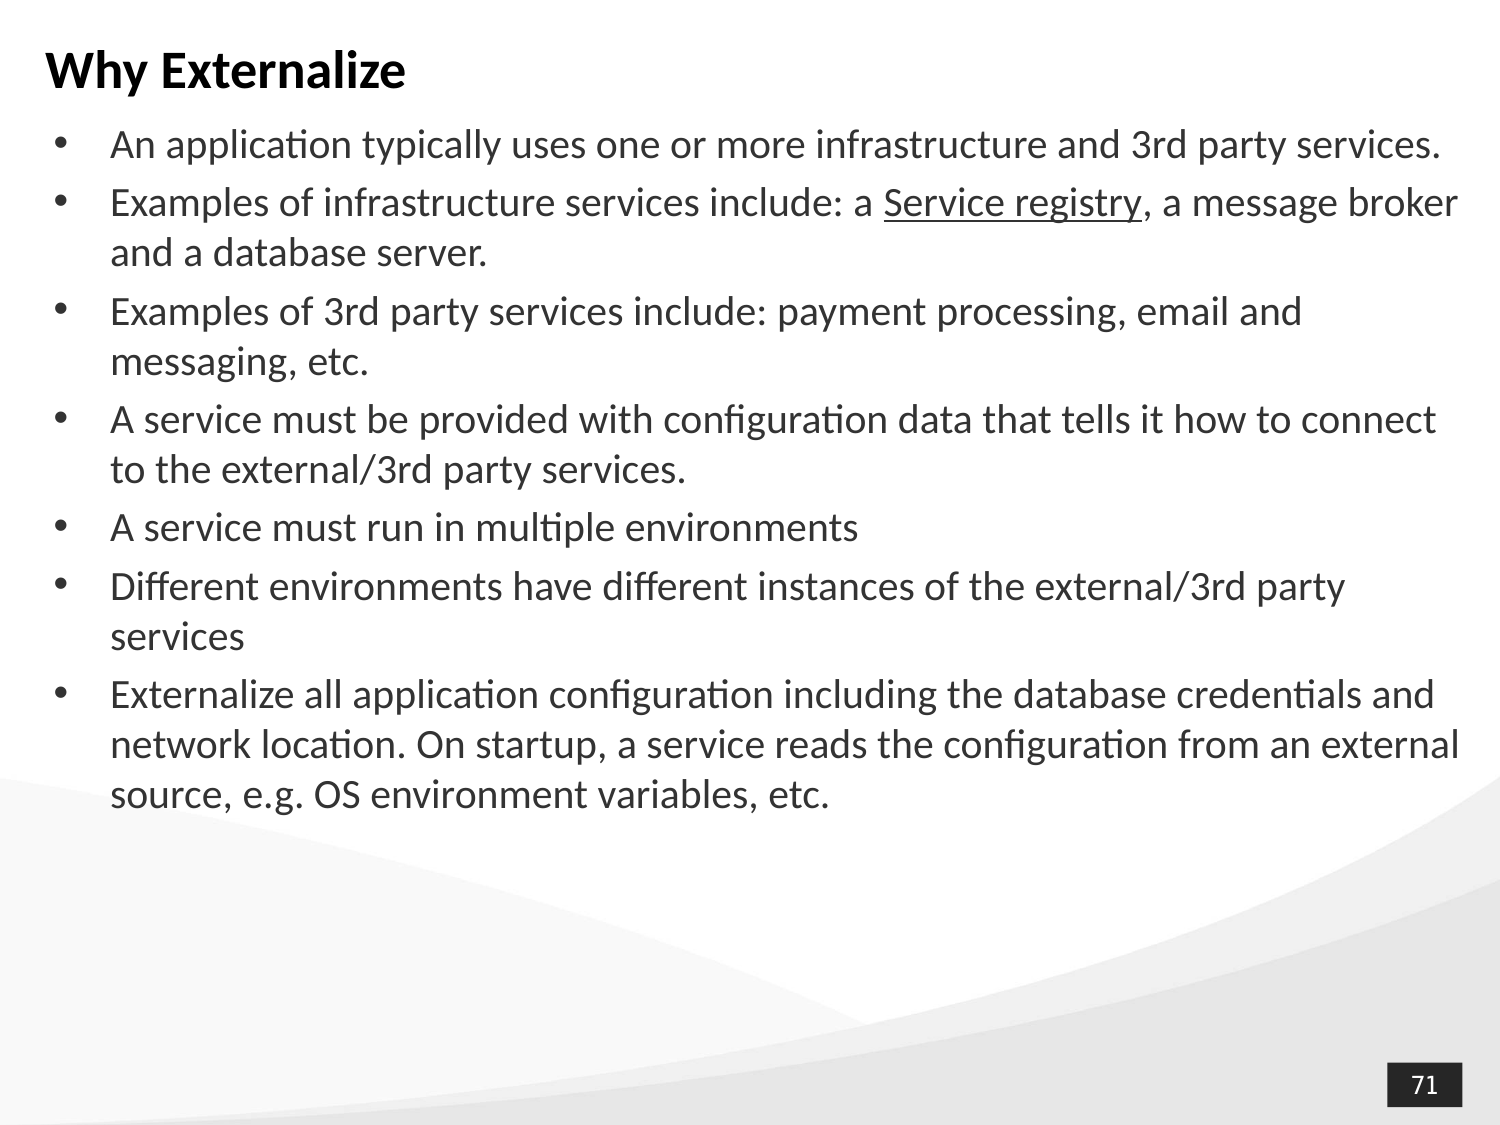

# Why Externalize
An application typically uses one or more infrastructure and 3rd party services.
Examples of infrastructure services include: a Service registry, a message broker and a database server.
Examples of 3rd party services include: payment processing, email and messaging, etc.
A service must be provided with configuration data that tells it how to connect to the external/3rd party services.
A service must run in multiple environments
Different environments have different instances of the external/3rd party services
Externalize all application configuration including the database credentials and network location. On startup, a service reads the configuration from an external source, e.g. OS environment variables, etc.